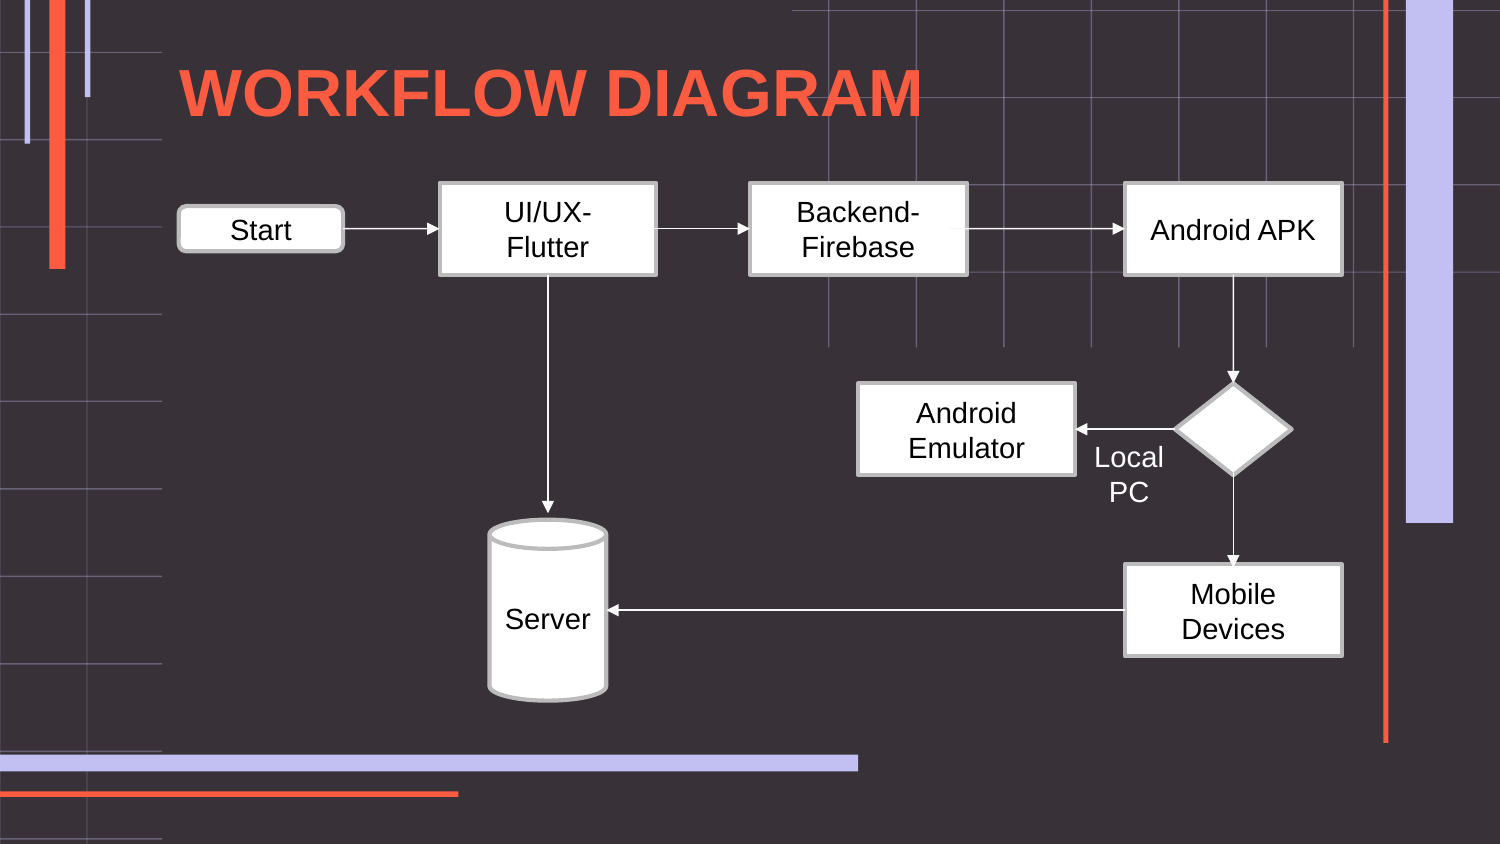

# WORKFLOW DIAGRAM
UI/UX-
Flutter
Backend-
Firebase
Android APK
Start
Android Emulator

Local PC
Server
Mobile Devices